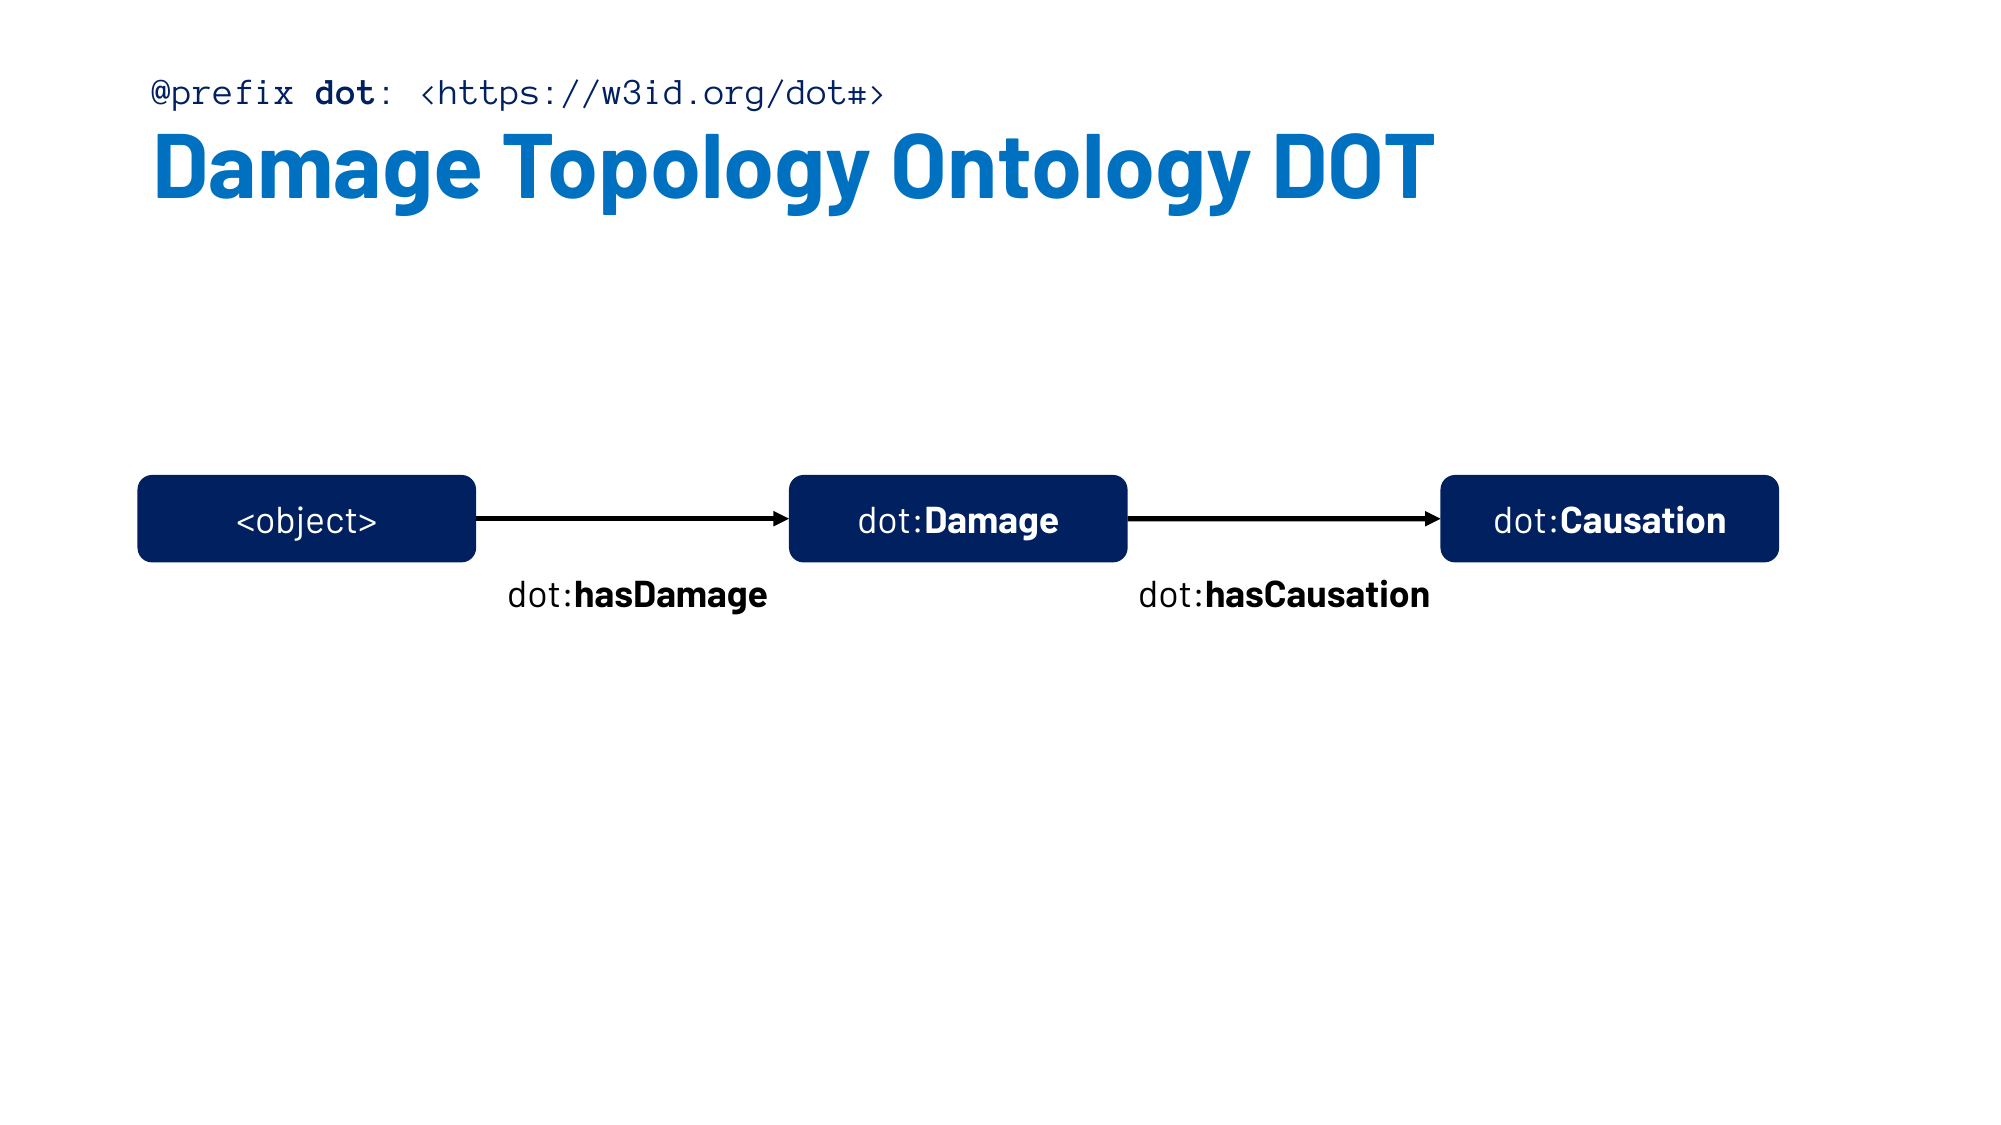

# Damage Topology Ontology DOT
@prefix dot: <https://w3id.org/dot#>
<object>
dot:Damage
dot:Causation
dot:hasDamage
dot:hasCausation